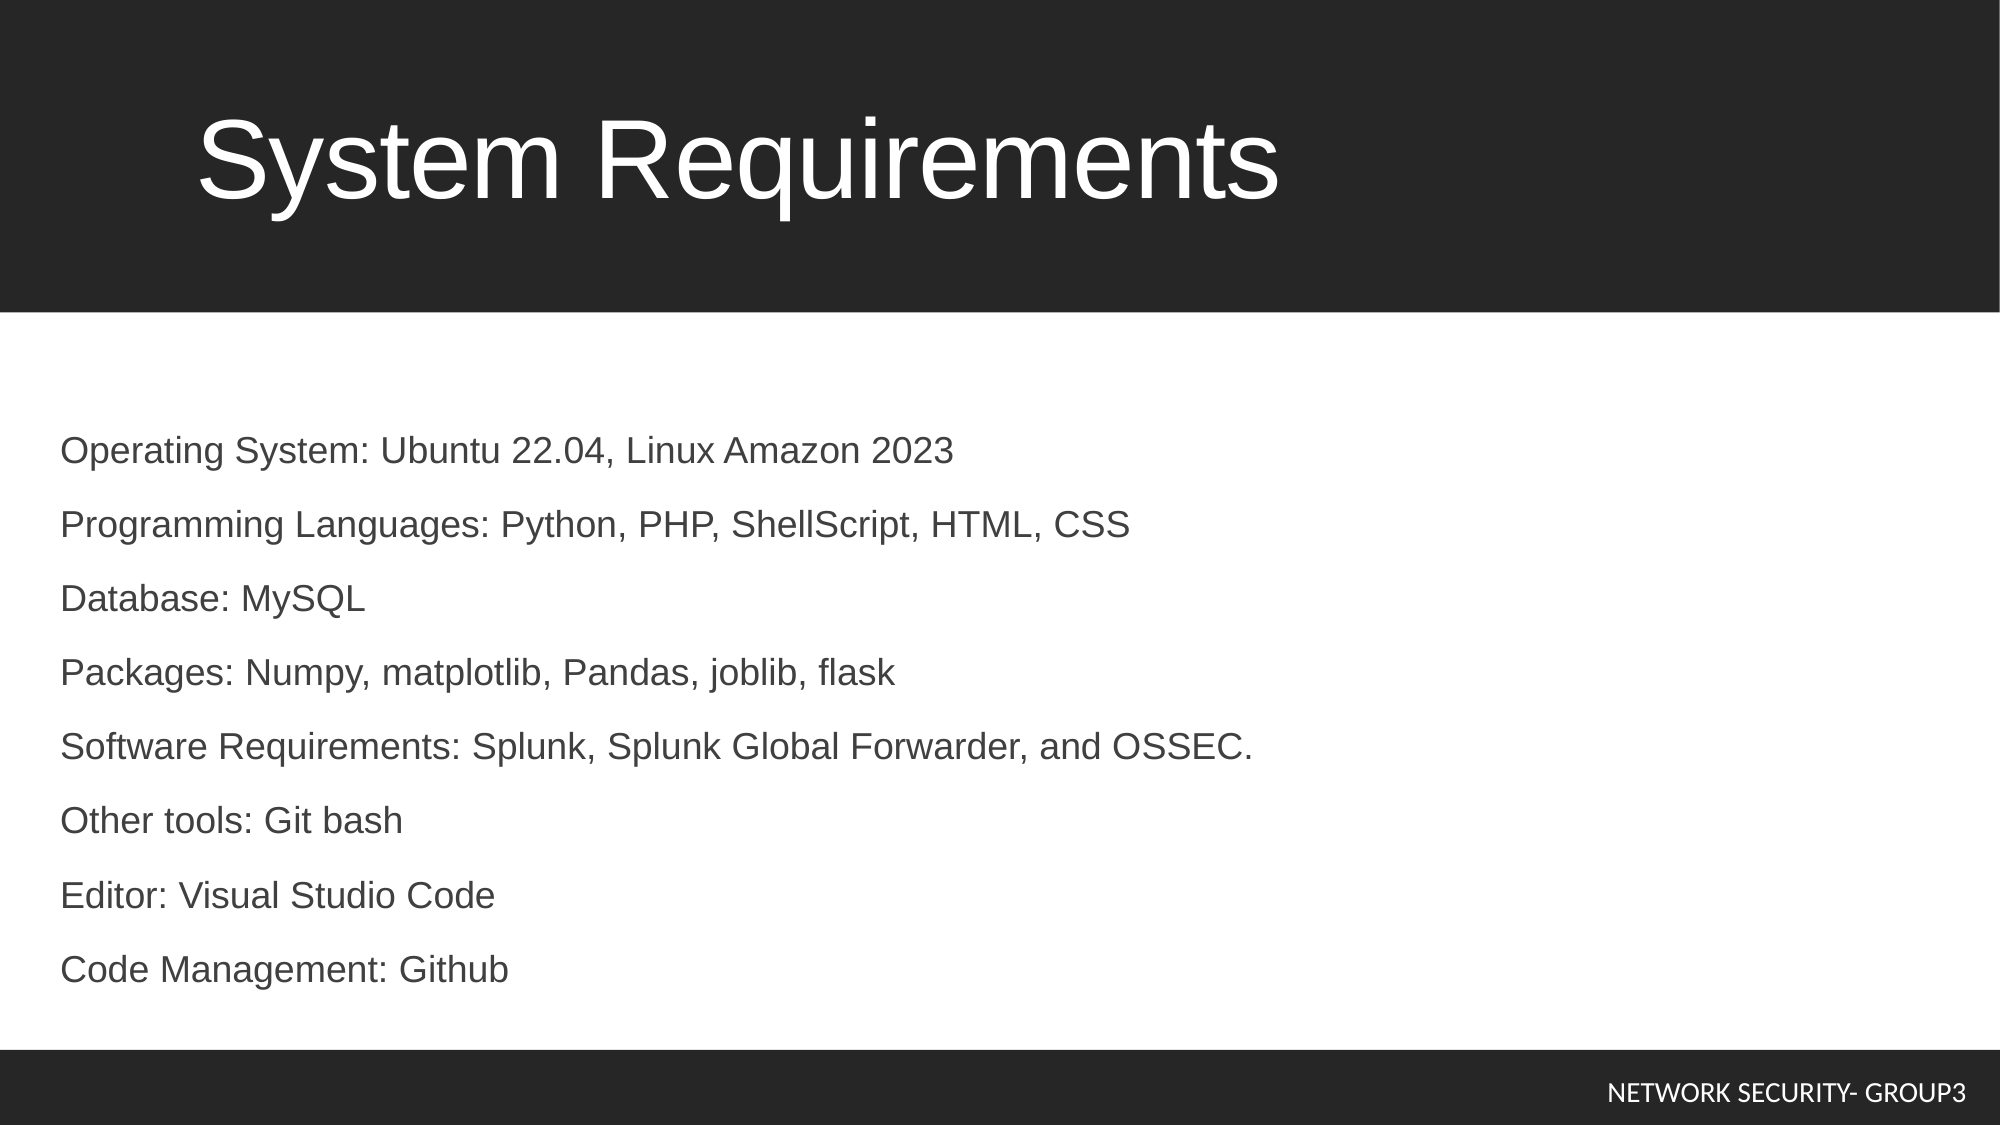

# System Requirements

Operating System: Ubuntu 22.04, Linux Amazon 2023
Programming Languages: Python, PHP, ShellScript, HTML, CSS
Database: MySQL
Packages: Numpy, matplotlib, Pandas, joblib, flask
Software Requirements: Splunk, Splunk Global Forwarder, and OSSEC.
Other tools: Git bash
Editor: Visual Studio Code
Code Management: Github

NETWORK SECURITY- GROUP3